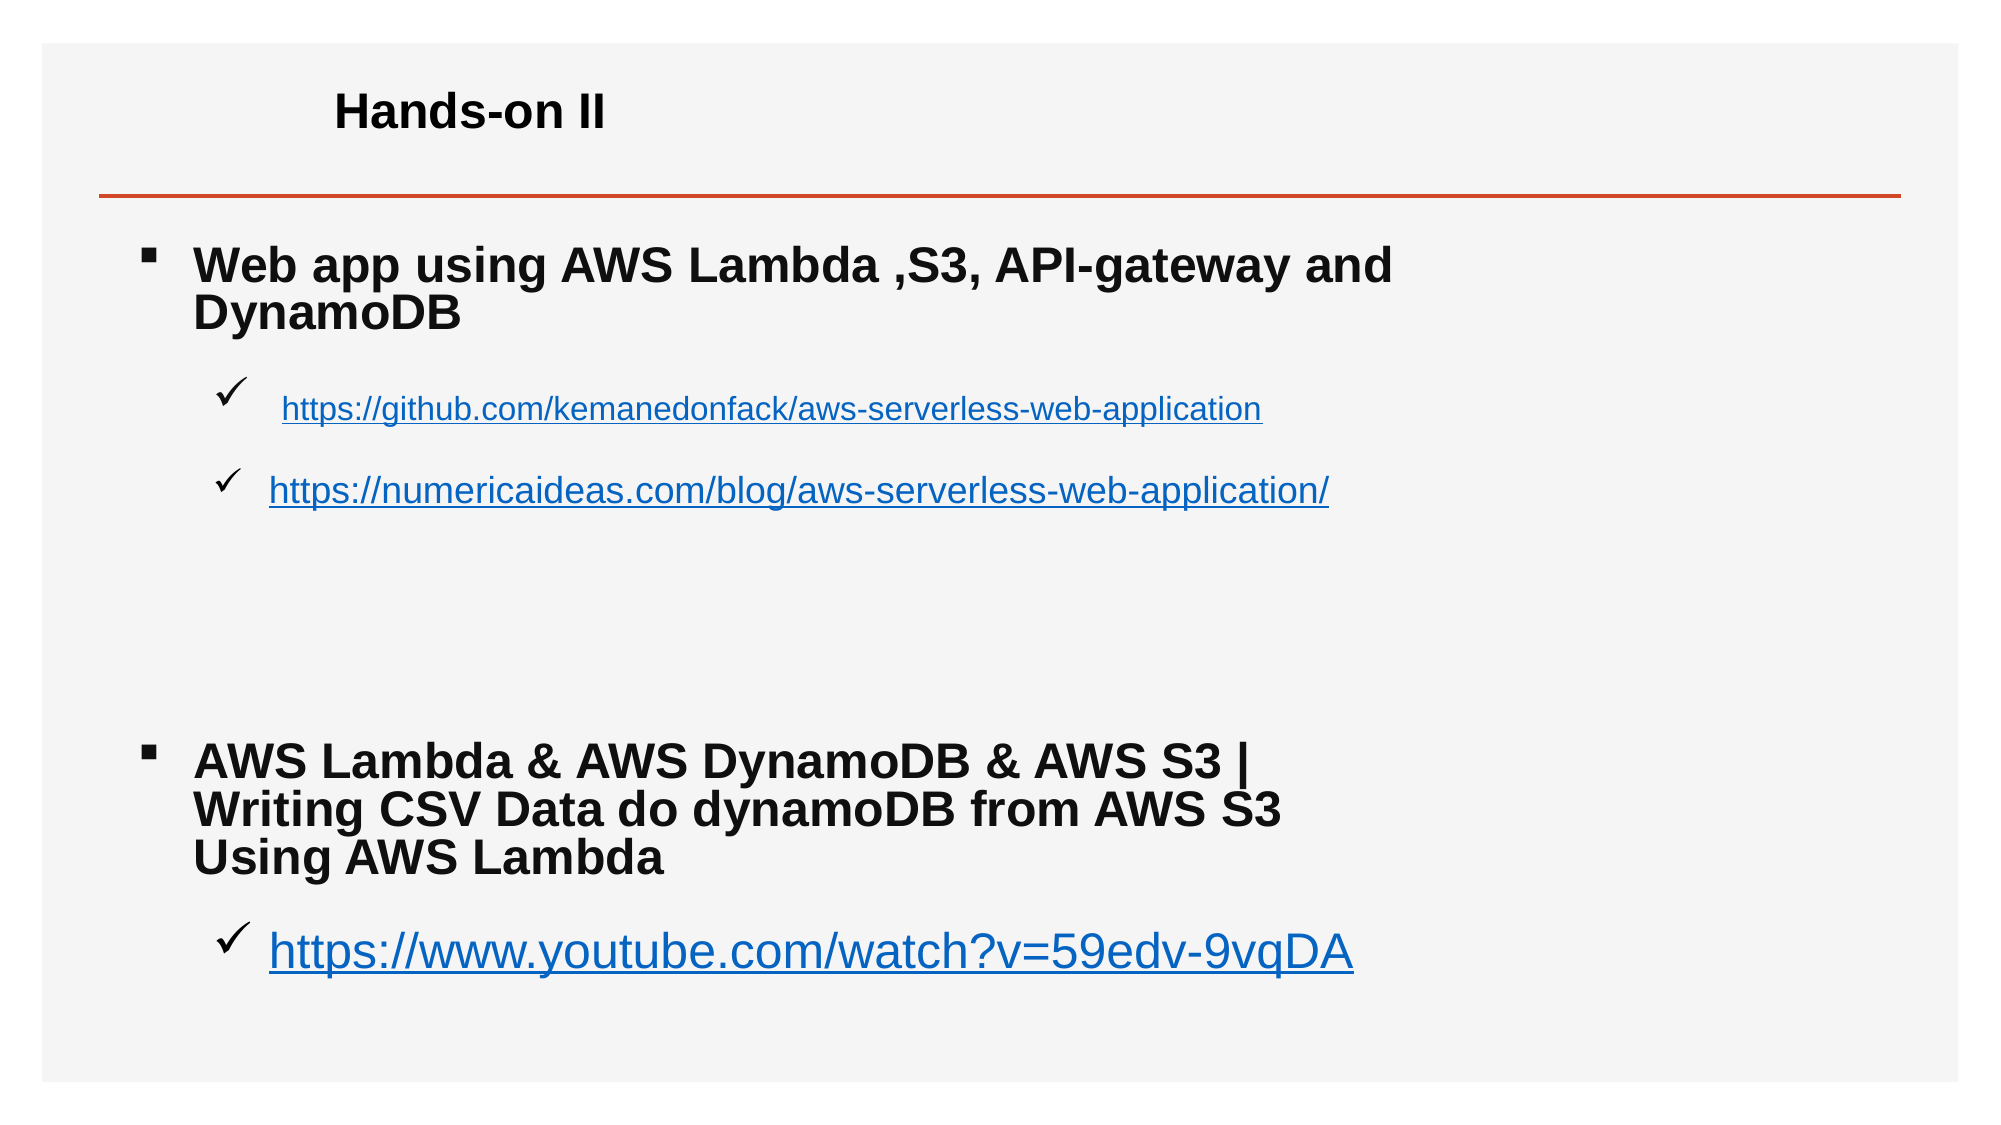

#
Hands-on II
Web app using AWS Lambda ,S3, API-gateway and DynamoDB
 https://github.com/kemanedonfack/aws-serverless-web-application
https://numericaideas.com/blog/aws-serverless-web-application/

AWS Lambda & AWS DynamoDB & AWS S3 | Writing CSV Data do dynamoDB from AWS S3 Using AWS Lambda
https://www.youtube.com/watch?v=59edv-9vqDA